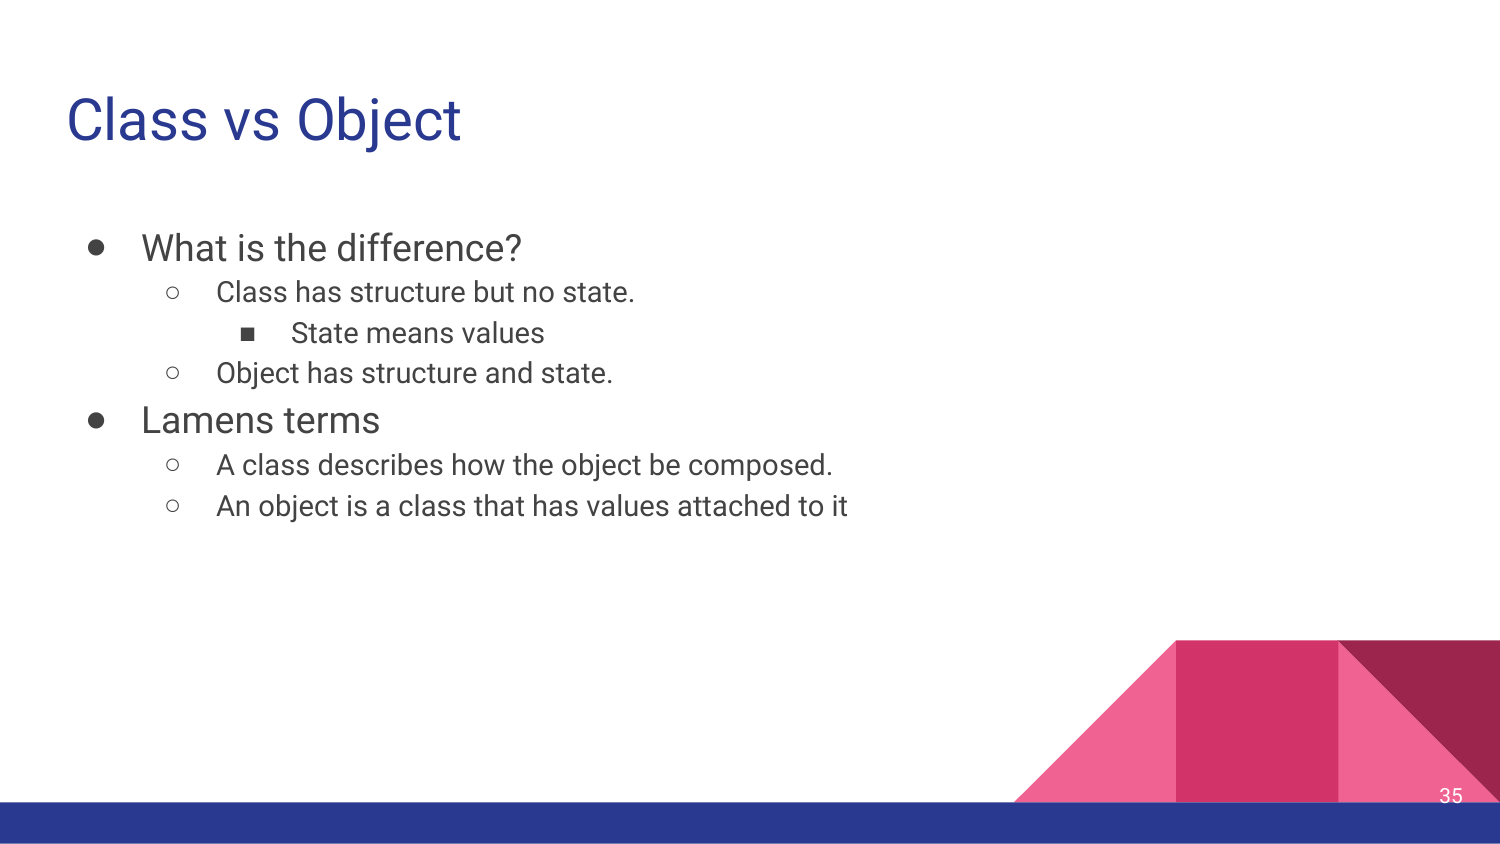

# Class vs Object
What is the difference?
Class has structure but no state.
State means values
Object has structure and state.
Lamens terms
A class describes how the object be composed.
An object is a class that has values attached to it
35